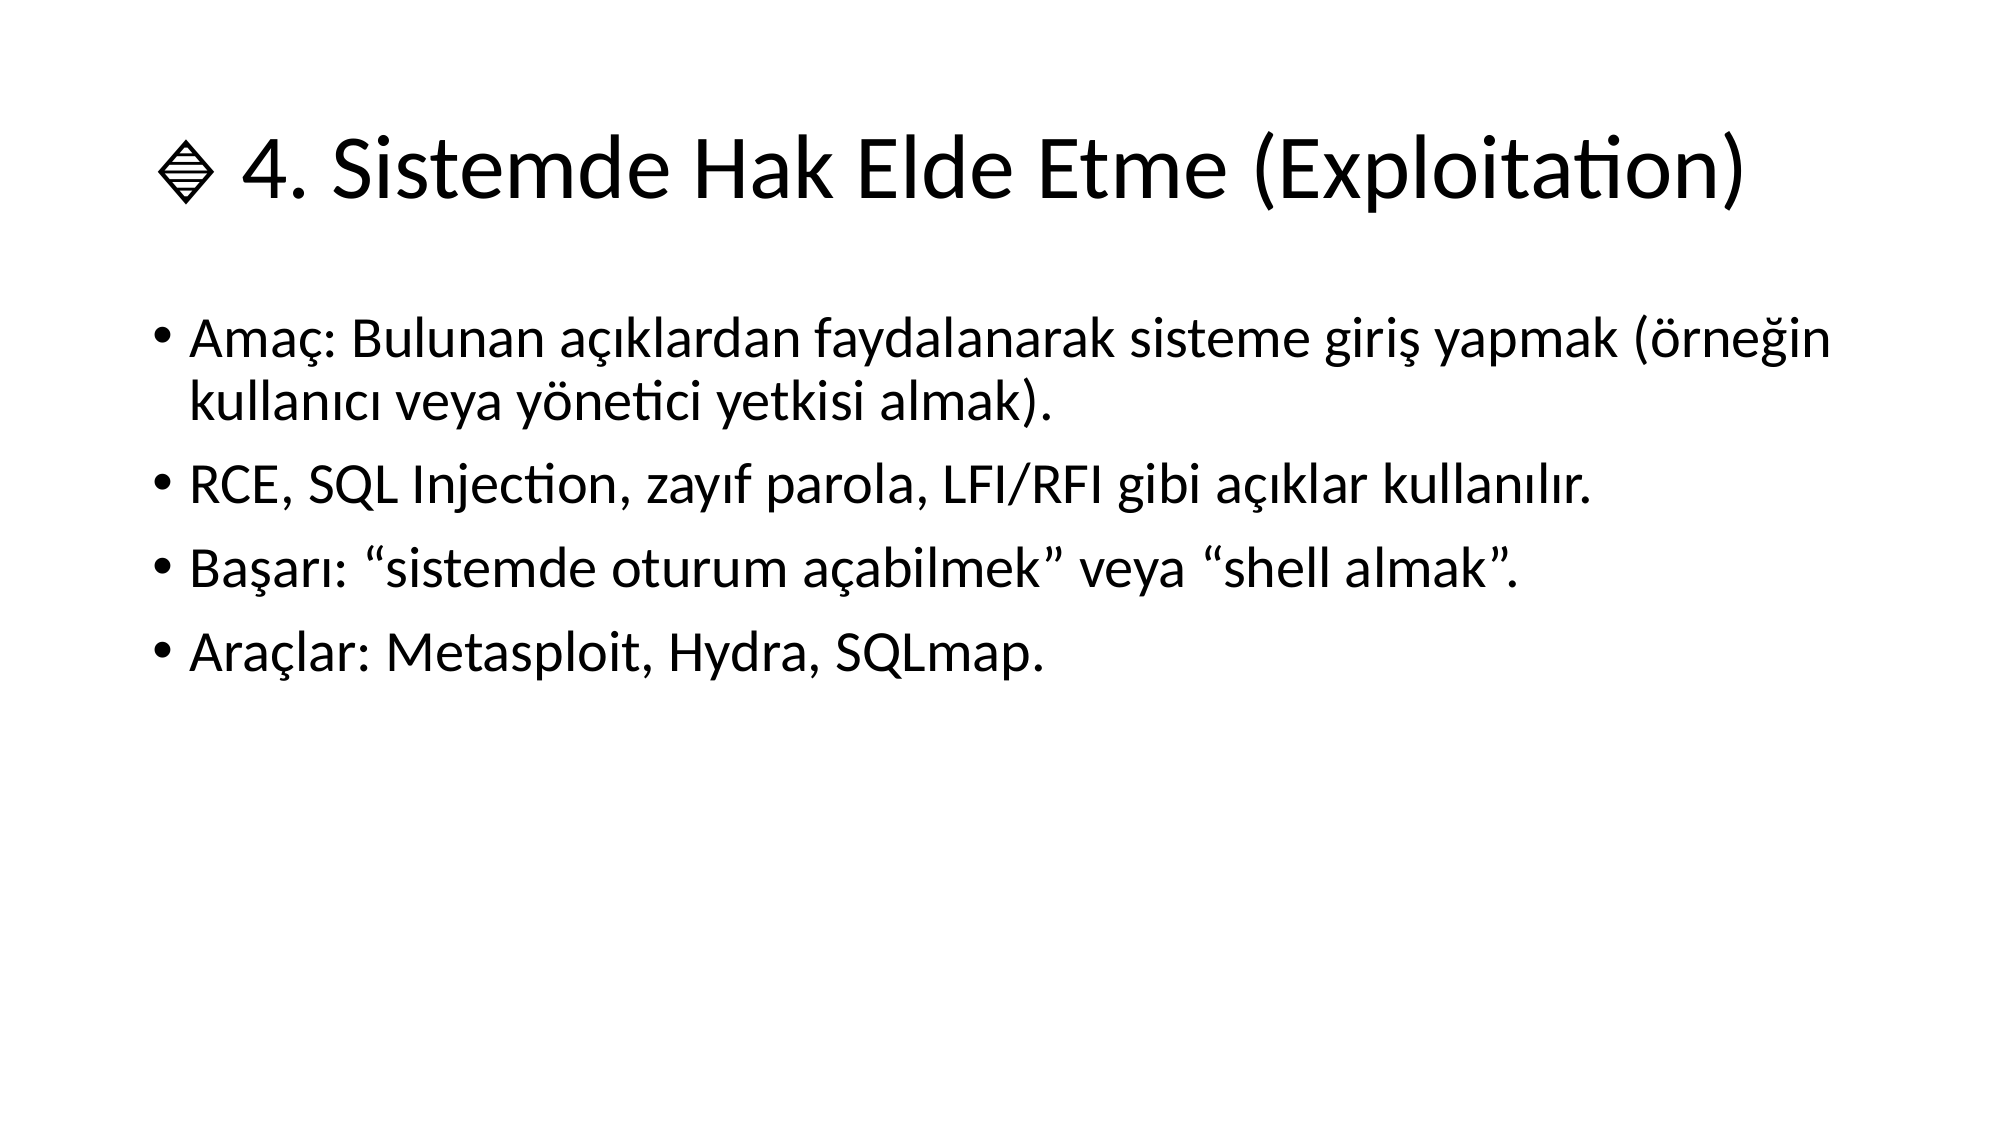

# 🔹 4. Sistemde Hak Elde Etme (Exploitation)
Amaç: Bulunan açıklardan faydalanarak sisteme giriş yapmak (örneğin kullanıcı veya yönetici yetkisi almak).
RCE, SQL Injection, zayıf parola, LFI/RFI gibi açıklar kullanılır.
Başarı: “sistemde oturum açabilmek” veya “shell almak”.
Araçlar: Metasploit, Hydra, SQLmap.